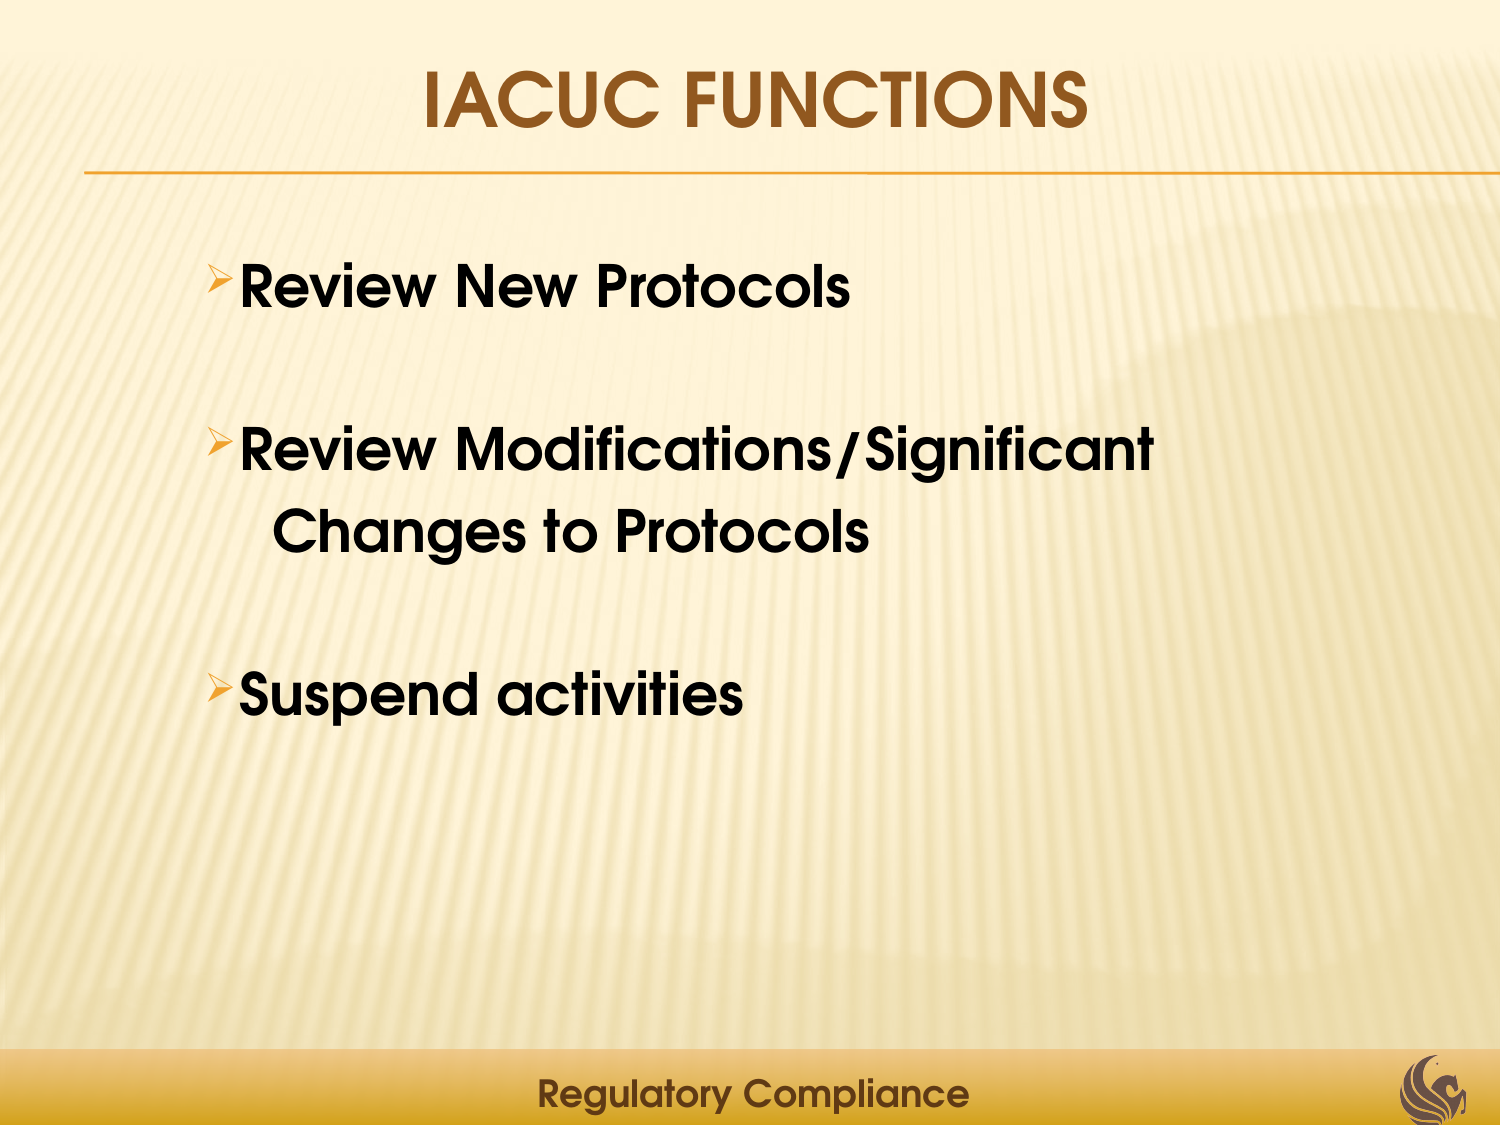

IACUC FUNCTIONS

Review New Protocols

Review Modifications/Significant
  Changes to Protocols

Suspend activities

Regulatory Compliance